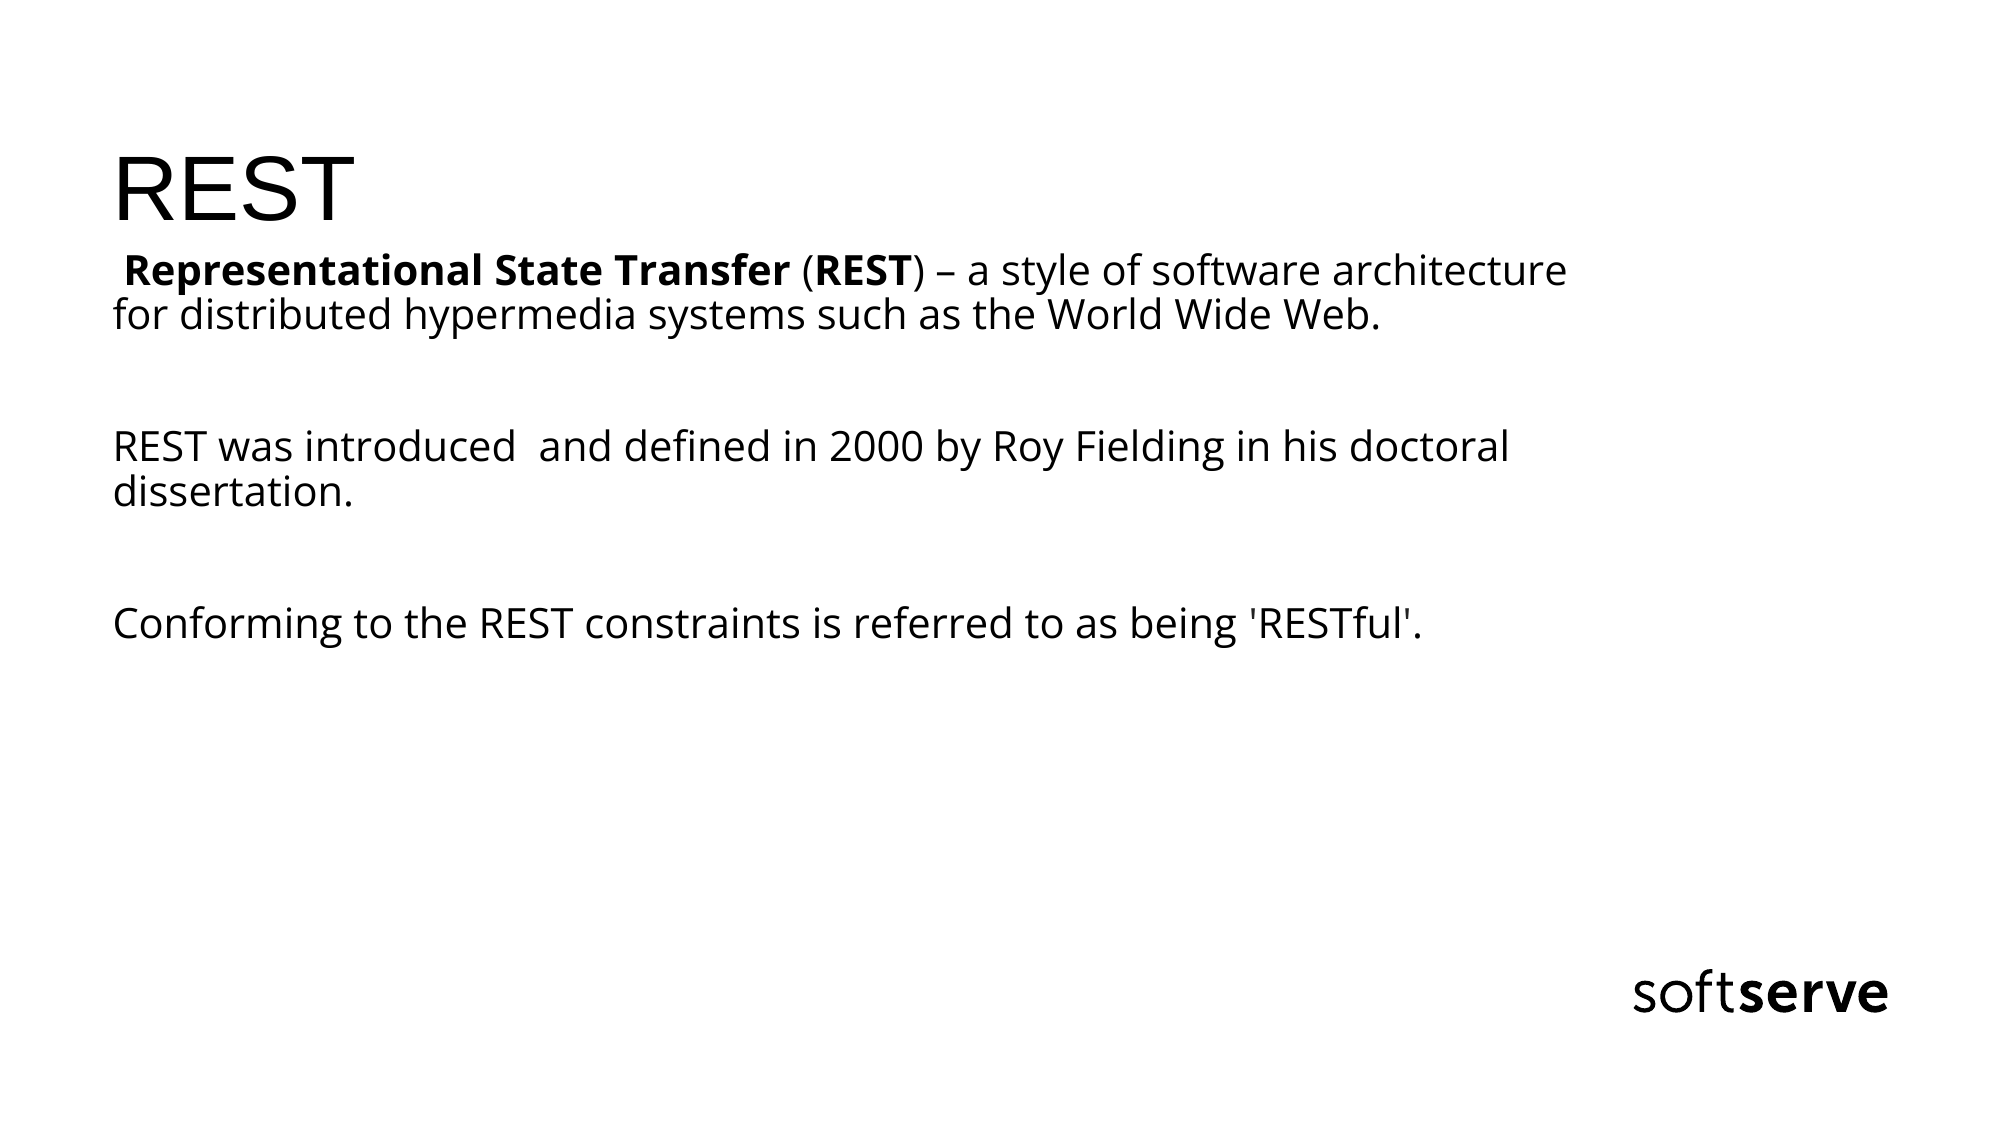

REST
 Representational State Transfer (REST) – a style of software architecture for distributed hypermedia systems such as the World Wide Web.

REST was introduced  and defined in 2000 by Roy Fielding in his doctoral dissertation.

Conforming to the REST constraints is referred to as being 'RESTful'.